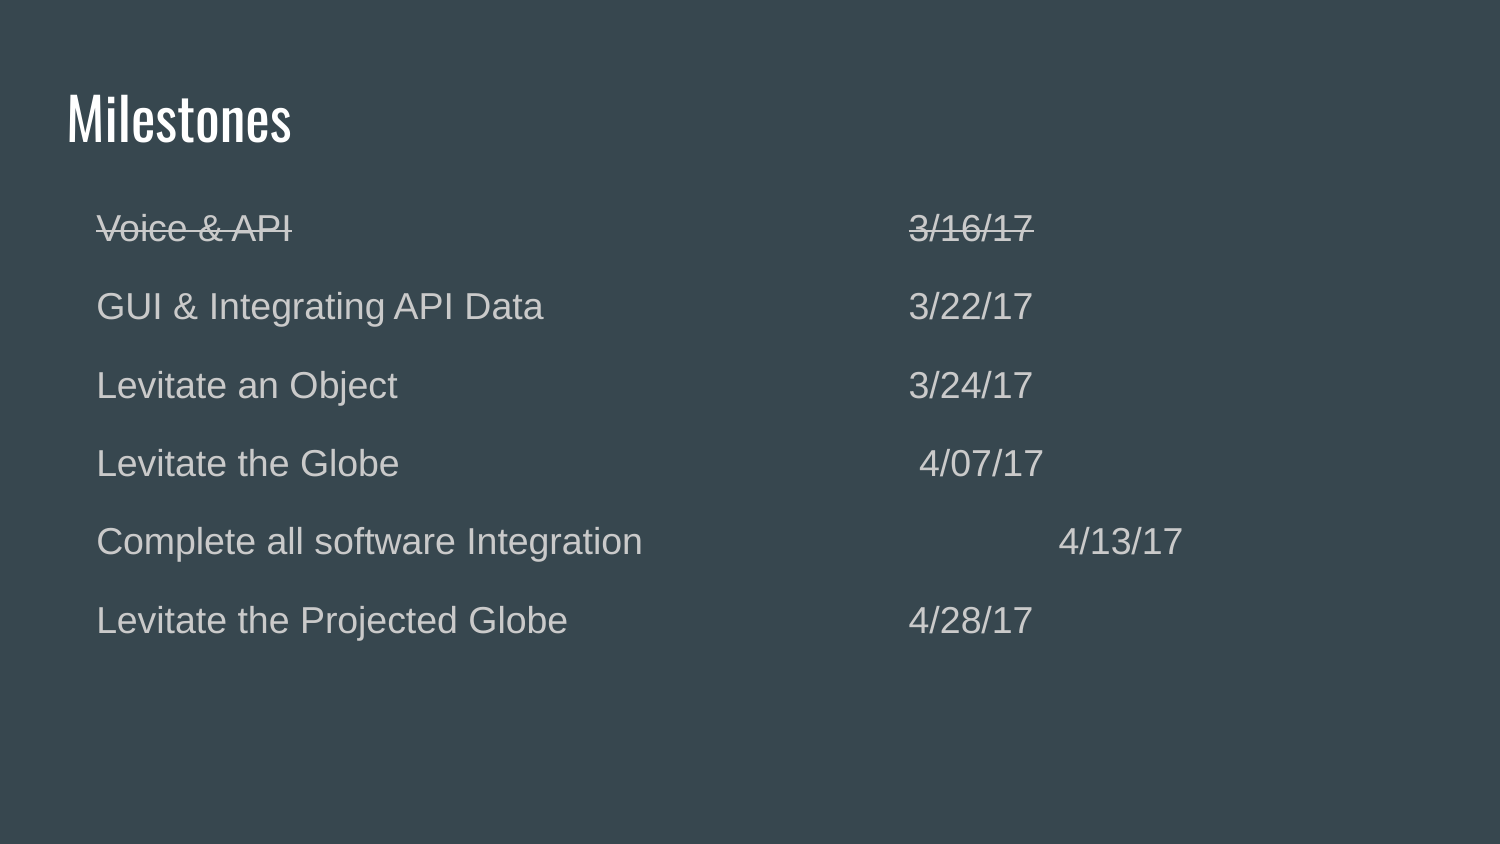

# Milestones
Voice & API					3/16/17
GUI & Integrating API Data			3/22/17
Levitate an Object 				3/24/17
Levitate the Globe				 4/07/17
Complete all software Integration 	 		4/13/17
Levitate the Projected Globe			4/28/17